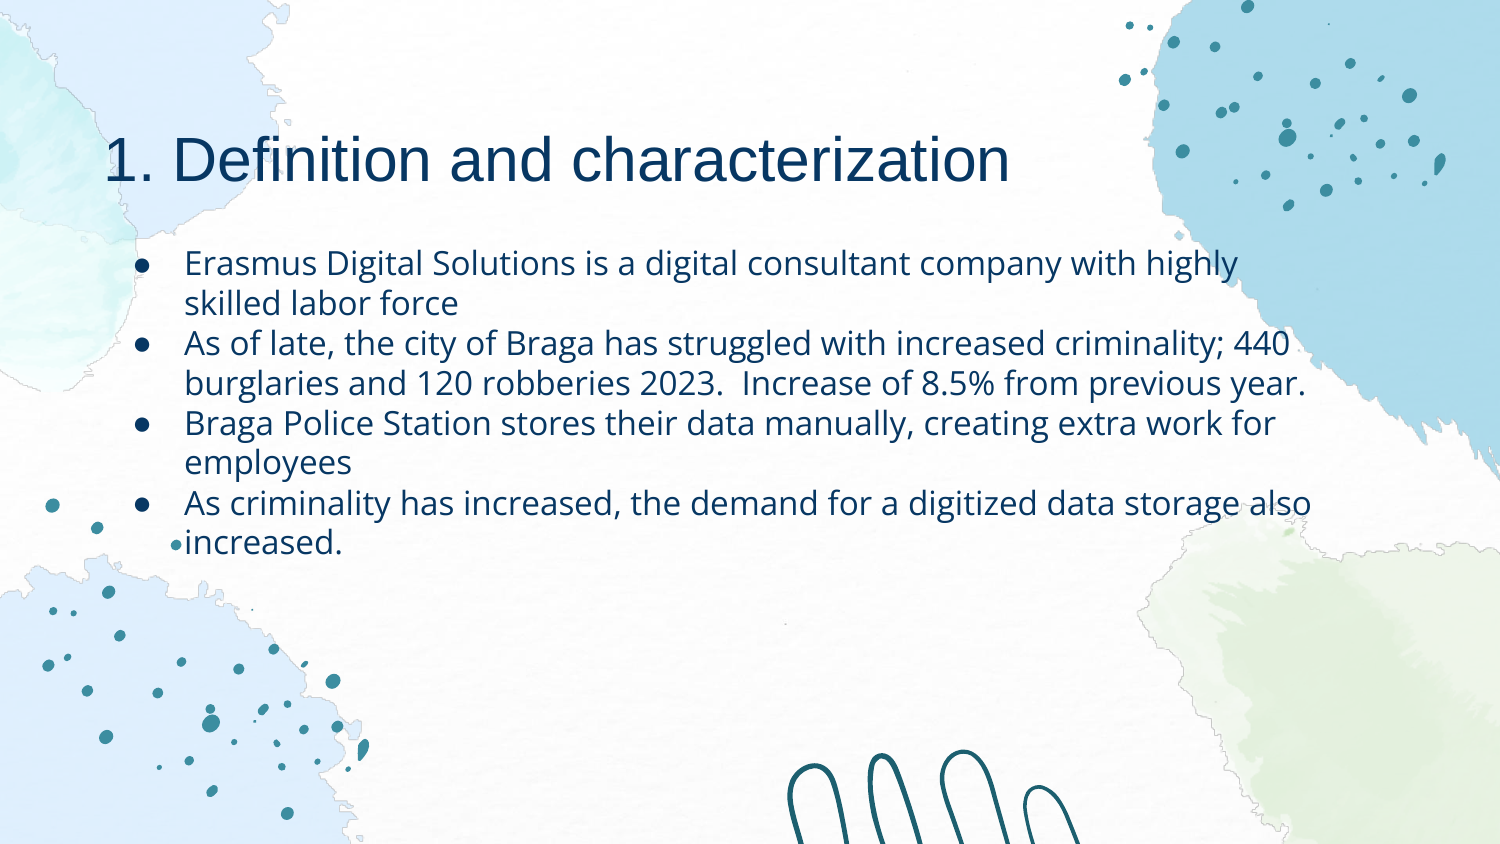

# Definition and characterization
Erasmus Digital Solutions is a digital consultant company with highly skilled labor force
As of late, the city of Braga has struggled with increased criminality; 440 burglaries and 120 robberies 2023.  Increase of 8.5% from previous year.
Braga Police Station stores their data manually, creating extra work for employees
As criminality has increased, the demand for a digitized data storage also increased.